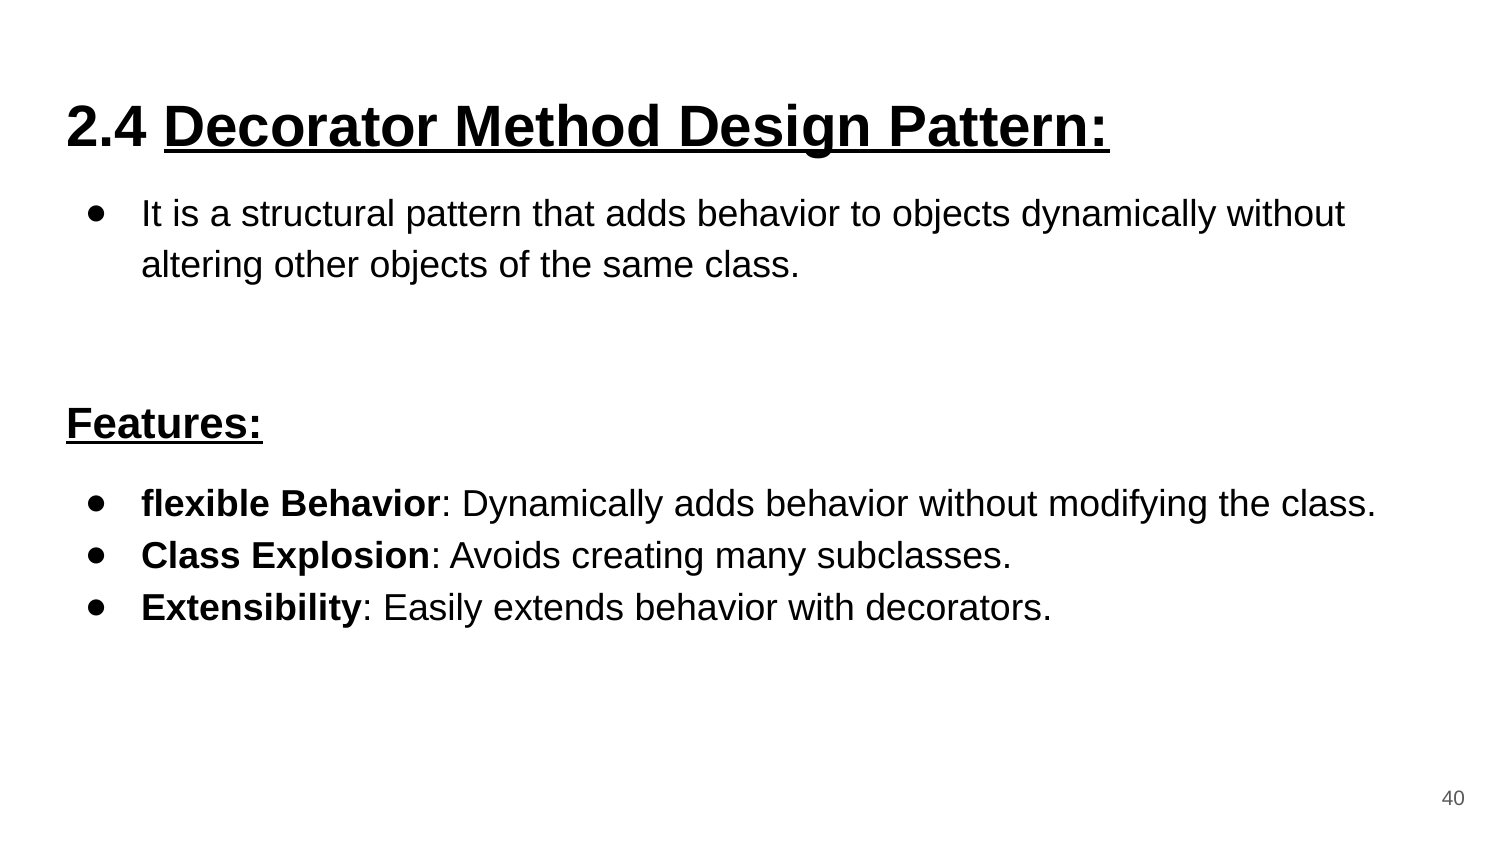

# 2.4 Decorator Method Design Pattern:
It is a structural pattern that adds behavior to objects dynamically without altering other objects of the same class.

Features:
flexible Behavior: Dynamically adds behavior without modifying the class.
Class Explosion: Avoids creating many subclasses.
Extensibility: Easily extends behavior with decorators.

40